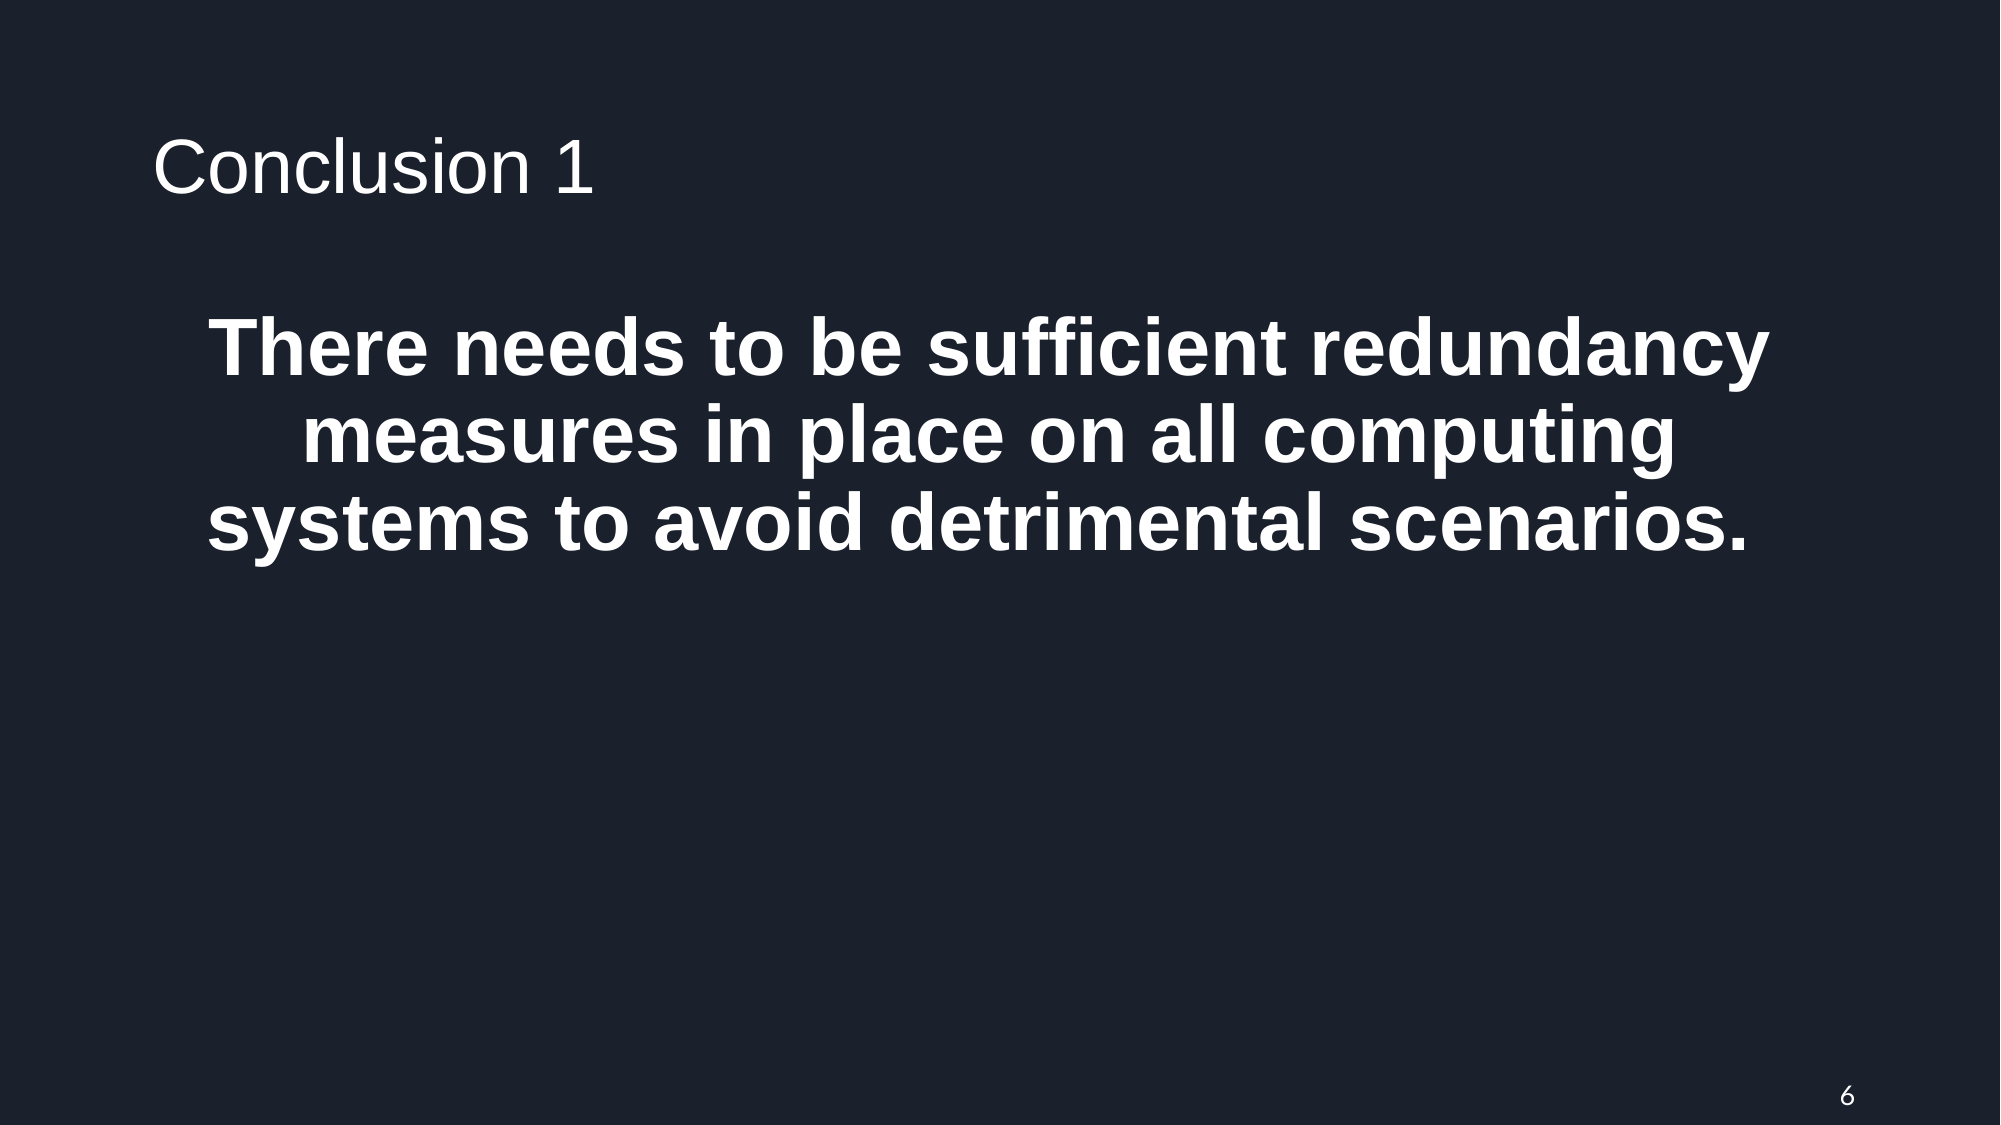

# Conclusion 1
There needs to be sufficient redundancy measures in place on all computing systems to avoid detrimental scenarios.
6